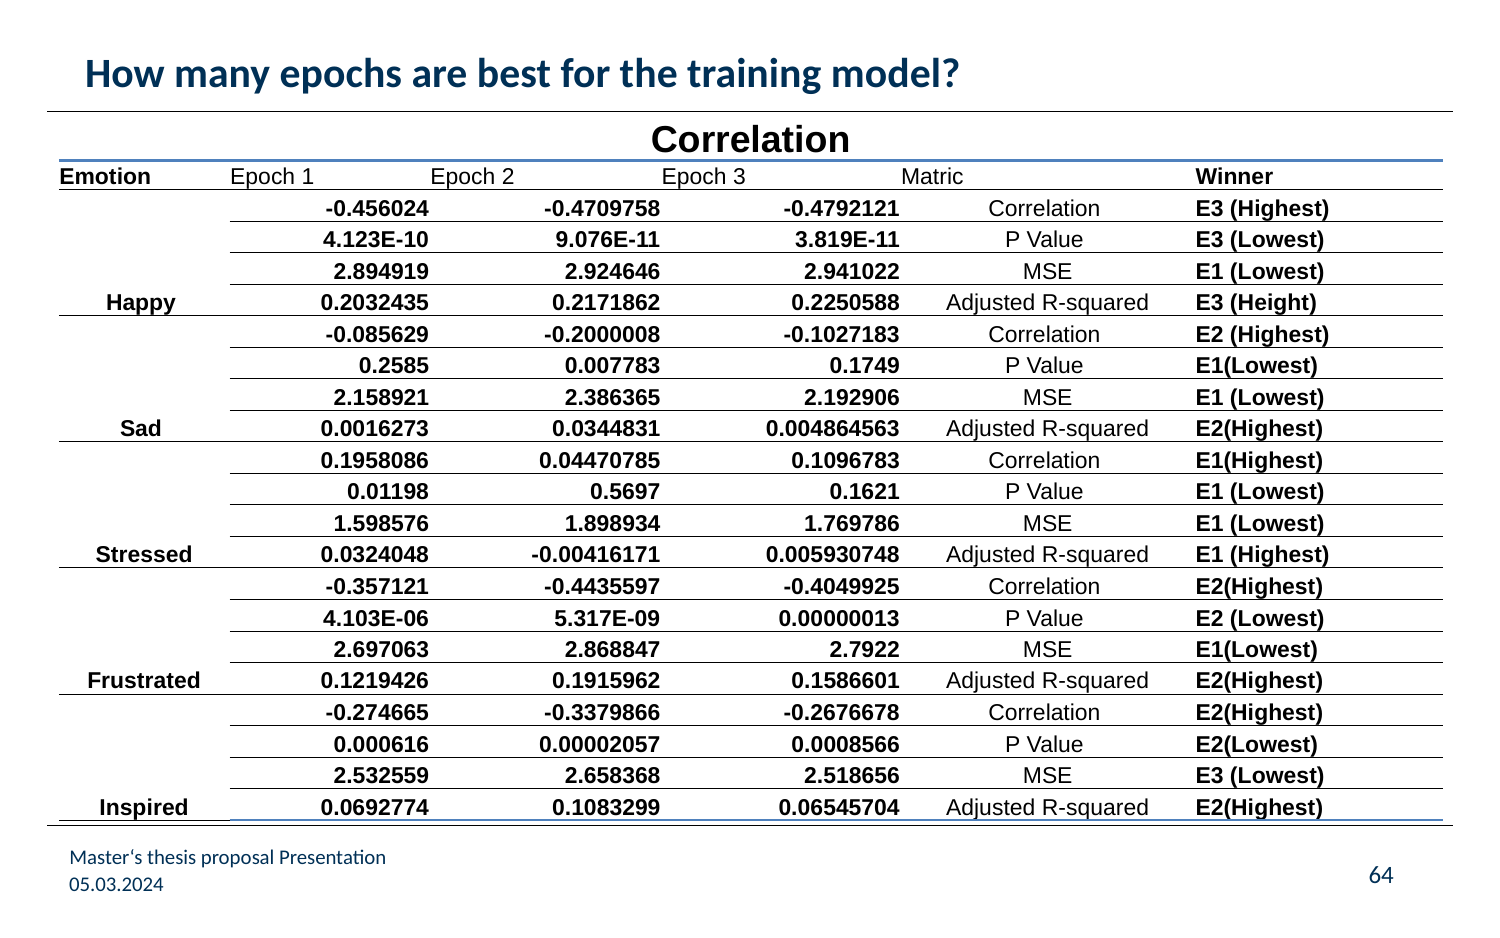

# How many epochs are best for the training model?
| Correlation |  |  |  |  |  |
| --- | --- | --- | --- | --- | --- |
| Emotion | Epoch 1 | Epoch 2 | Epoch 3 | Matric | Winner |
| Happy | -0.456024 | -0.4709758 | -0.4792121 | Correlation | E3 (Highest) |
|  | 4.123E-10 | 9.076E-11 | 3.819E-11 | P Value | E3 (Lowest) |
|  | 2.894919 | 2.924646 | 2.941022 | MSE | E1 (Lowest) |
|  | 0.2032435 | 0.2171862 | 0.2250588 | Adjusted R-squared | E3 (Height) |
| Sad | -0.085629 | -0.2000008 | -0.1027183 | Correlation | E2 (Highest) |
|  | 0.2585 | 0.007783 | 0.1749 | P Value | E1(Lowest) |
|  | 2.158921 | 2.386365 | 2.192906 | MSE | E1 (Lowest) |
|  | 0.0016273 | 0.0344831 | 0.004864563 | Adjusted R-squared | E2(Highest) |
| Stressed | 0.1958086 | 0.04470785 | 0.1096783 | Correlation | E1(Highest) |
|  | 0.01198 | 0.5697 | 0.1621 | P Value | E1 (Lowest) |
|  | 1.598576 | 1.898934 | 1.769786 | MSE | E1 (Lowest) |
|  | 0.0324048 | -0.00416171 | 0.005930748 | Adjusted R-squared | E1 (Highest) |
| Frustrated | -0.357121 | -0.4435597 | -0.4049925 | Correlation | E2(Highest) |
|  | 4.103E-06 | 5.317E-09 | 0.00000013 | P Value | E2 (Lowest) |
|  | 2.697063 | 2.868847 | 2.7922 | MSE | E1(Lowest) |
|  | 0.1219426 | 0.1915962 | 0.1586601 | Adjusted R-squared | E2(Highest) |
| Inspired | -0.274665 | -0.3379866 | -0.2676678 | Correlation | E2(Highest) |
|  | 0.000616 | 0.00002057 | 0.0008566 | P Value | E2(Lowest) |
|  | 2.532559 | 2.658368 | 2.518656 | MSE | E3 (Lowest) |
|  | 0.0692774 | 0.1083299 | 0.06545704 | Adjusted R-squared | E2(Highest) |